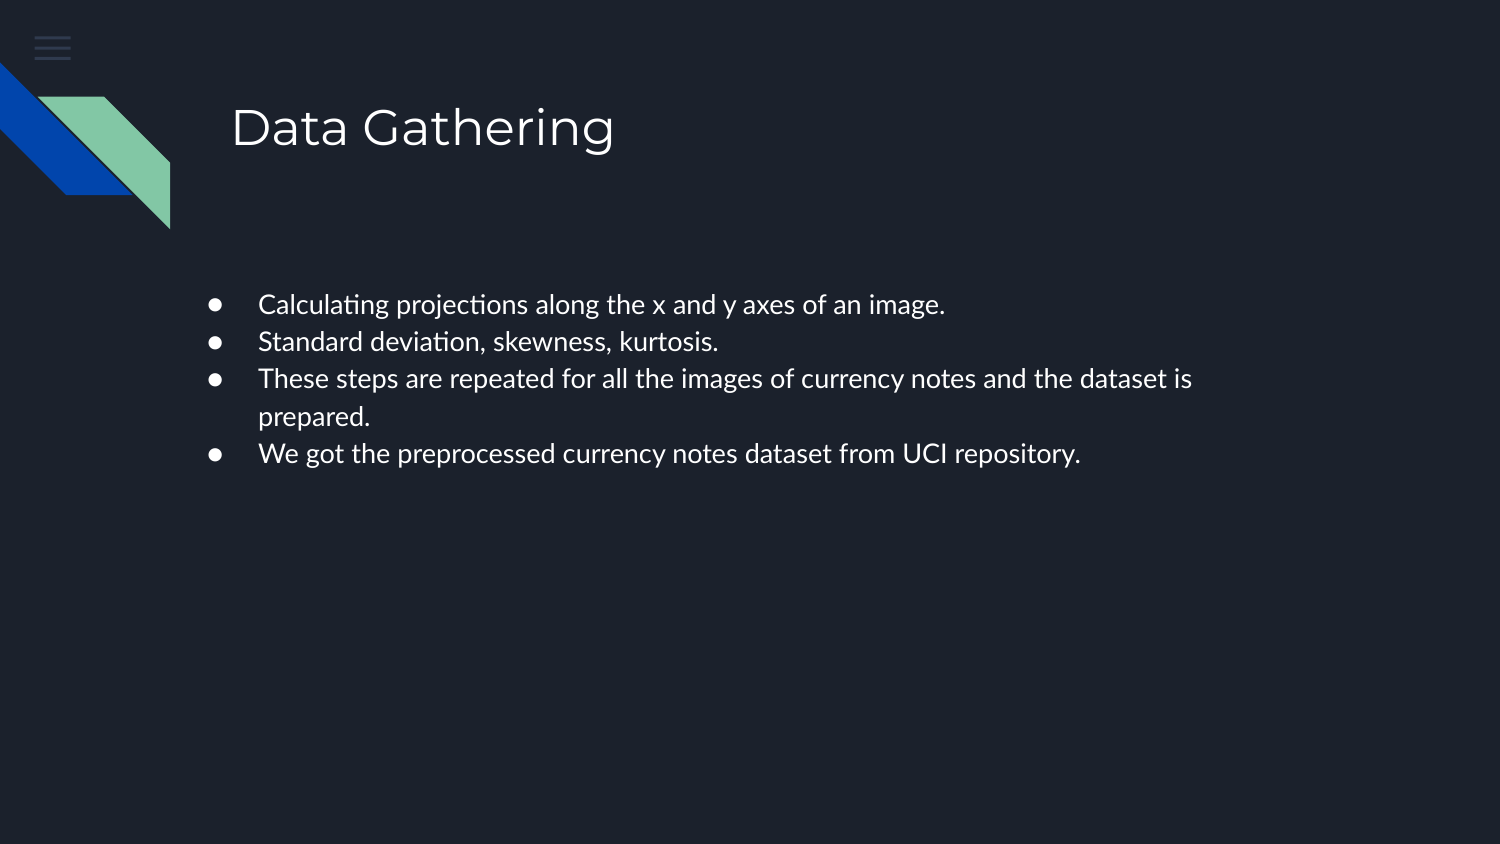

# Data Gathering
Calculating projections along the x and y axes of an image.
Standard deviation, skewness, kurtosis.
These steps are repeated for all the images of currency notes and the dataset is prepared.
We got the preprocessed currency notes dataset from UCI repository.